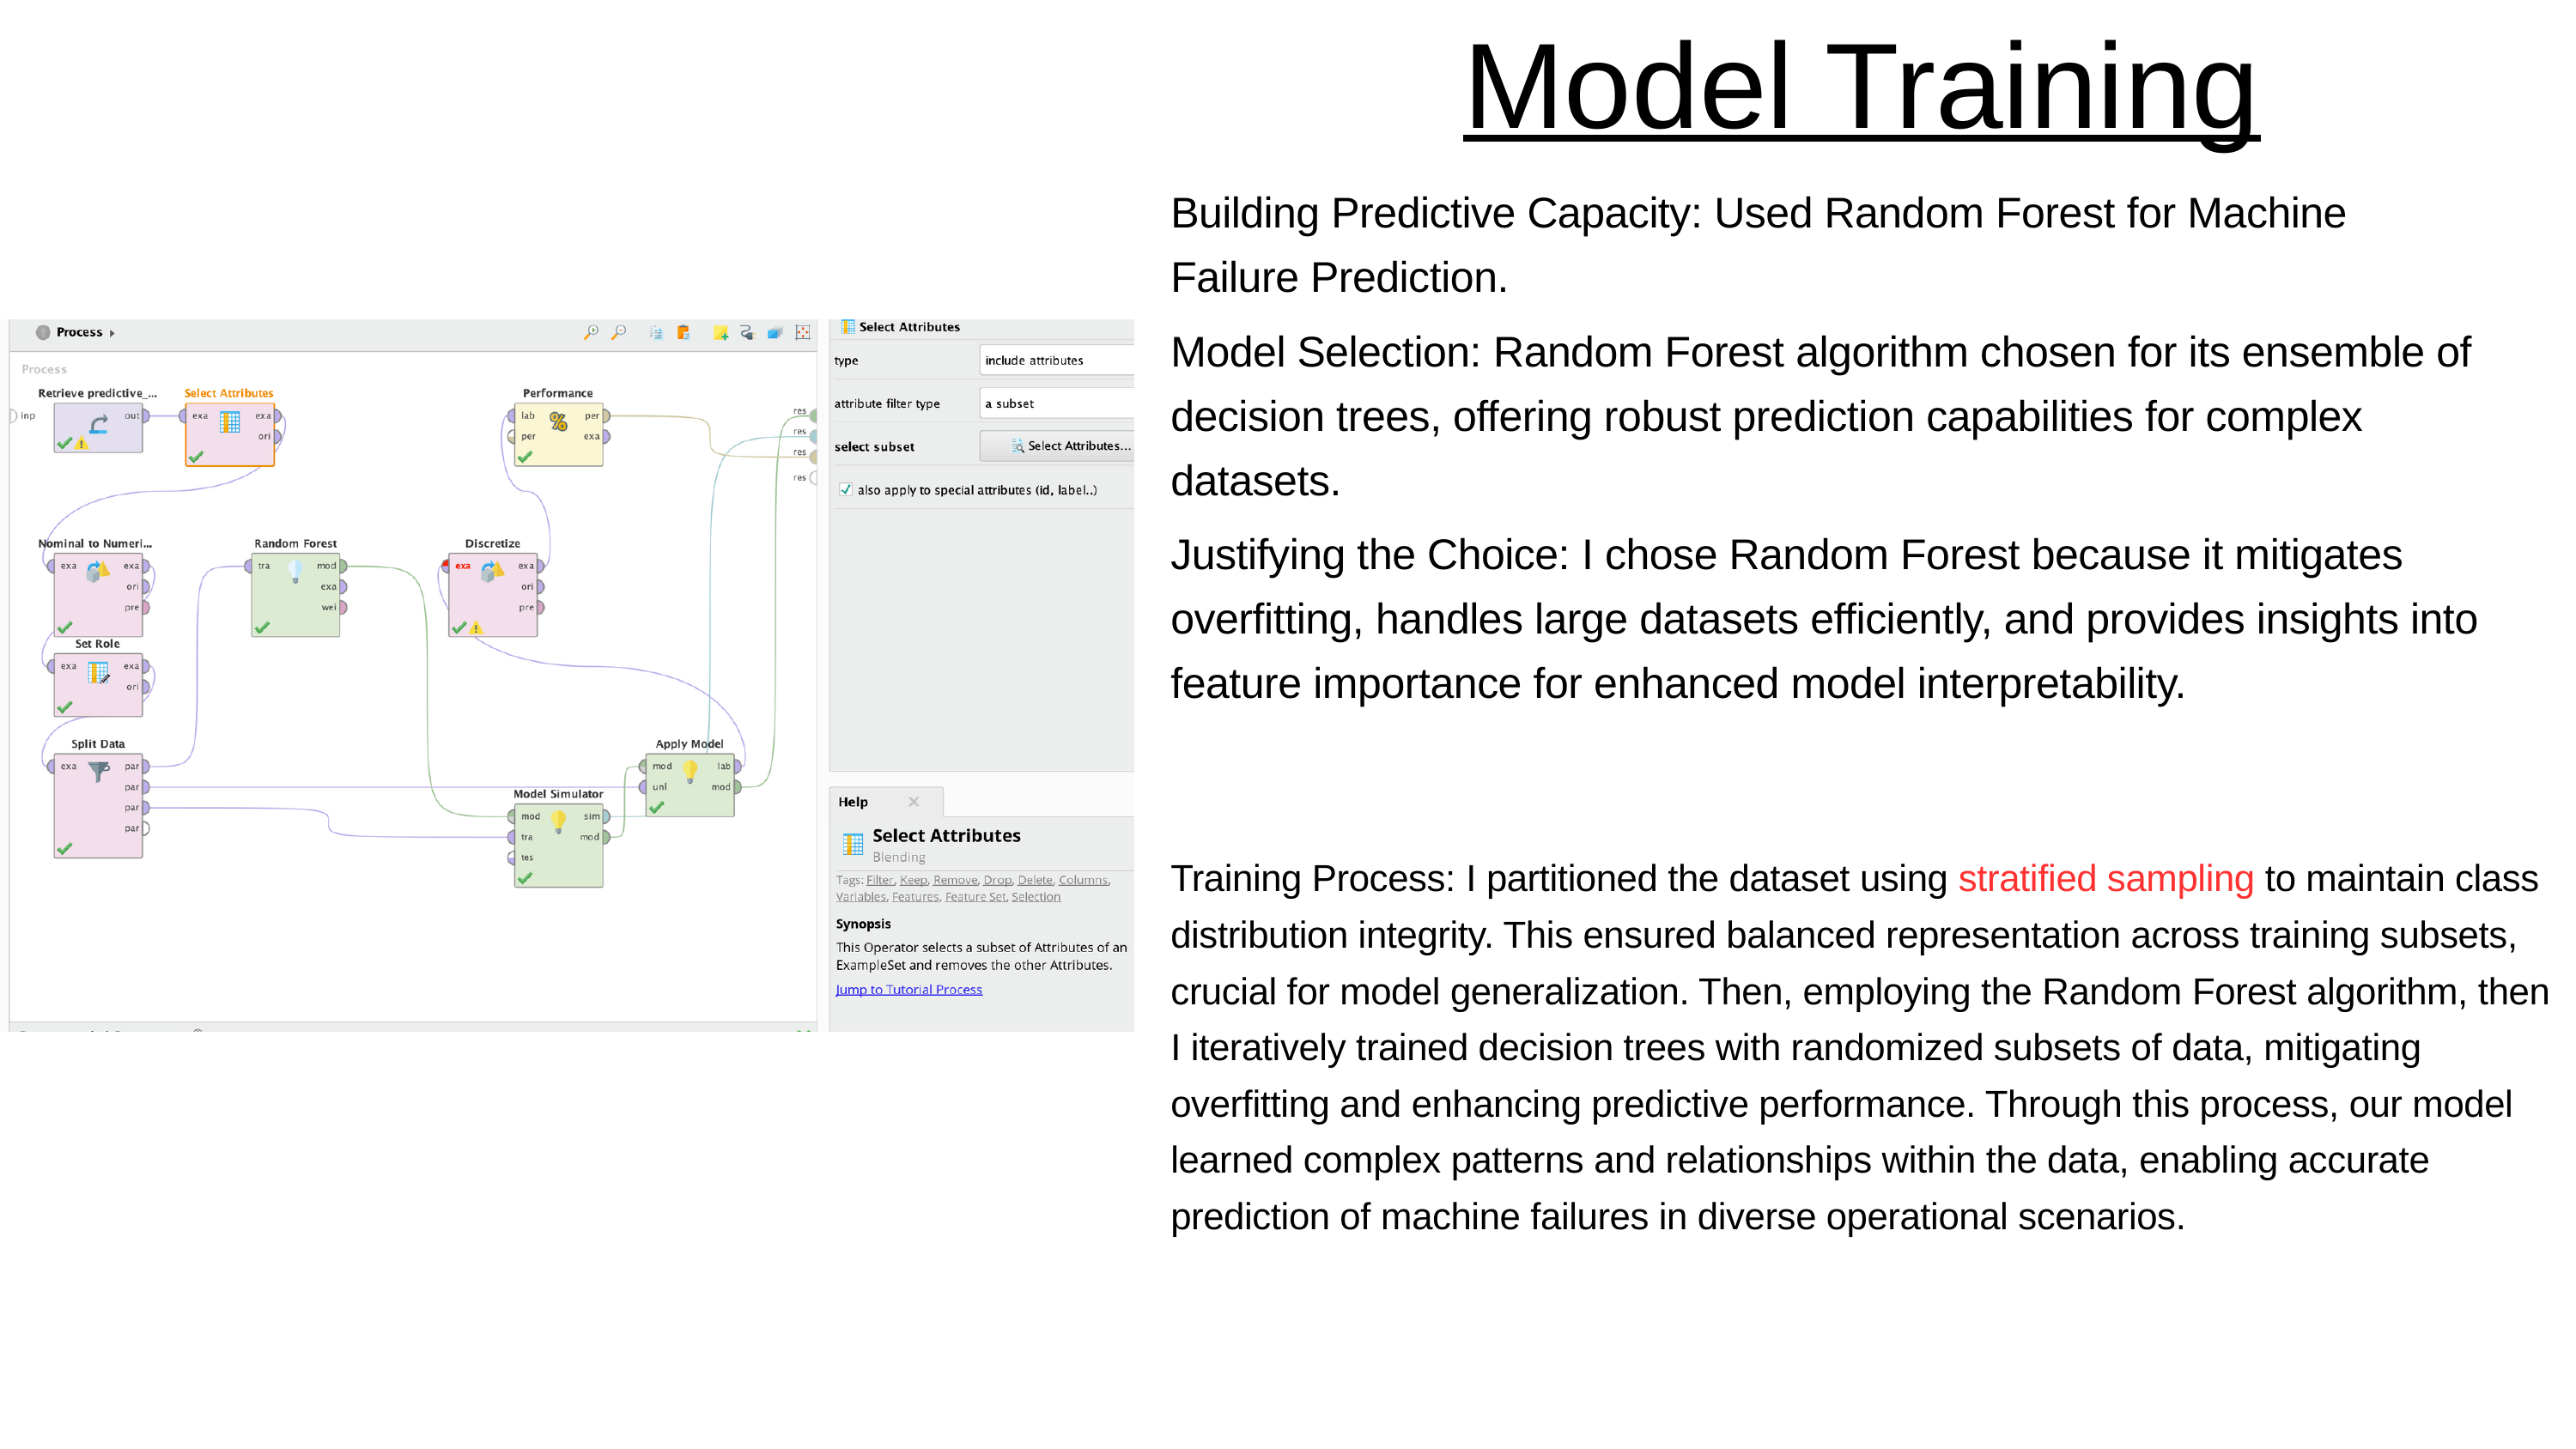

Model Training
Building Predictive Capacity: Used Random Forest for Machine Failure Prediction.
Model Selection: Random Forest algorithm chosen for its ensemble of decision trees, offering robust prediction capabilities for complex datasets.

Justifying the Choice: I chose Random Forest because it mitigates overfitting, handles large datasets efficiently, and provides insights into feature importance for enhanced model interpretability.
Training Process: I partitioned the dataset using stratified sampling to maintain class distribution integrity. This ensured balanced representation across training subsets, crucial for model generalization. Then, employing the Random Forest algorithm, then I iteratively trained decision trees with randomized subsets of data, mitigating overfitting and enhancing predictive performance. Through this process, our model learned complex patterns and relationships within the data, enabling accurate prediction of machine failures in diverse operational scenarios.